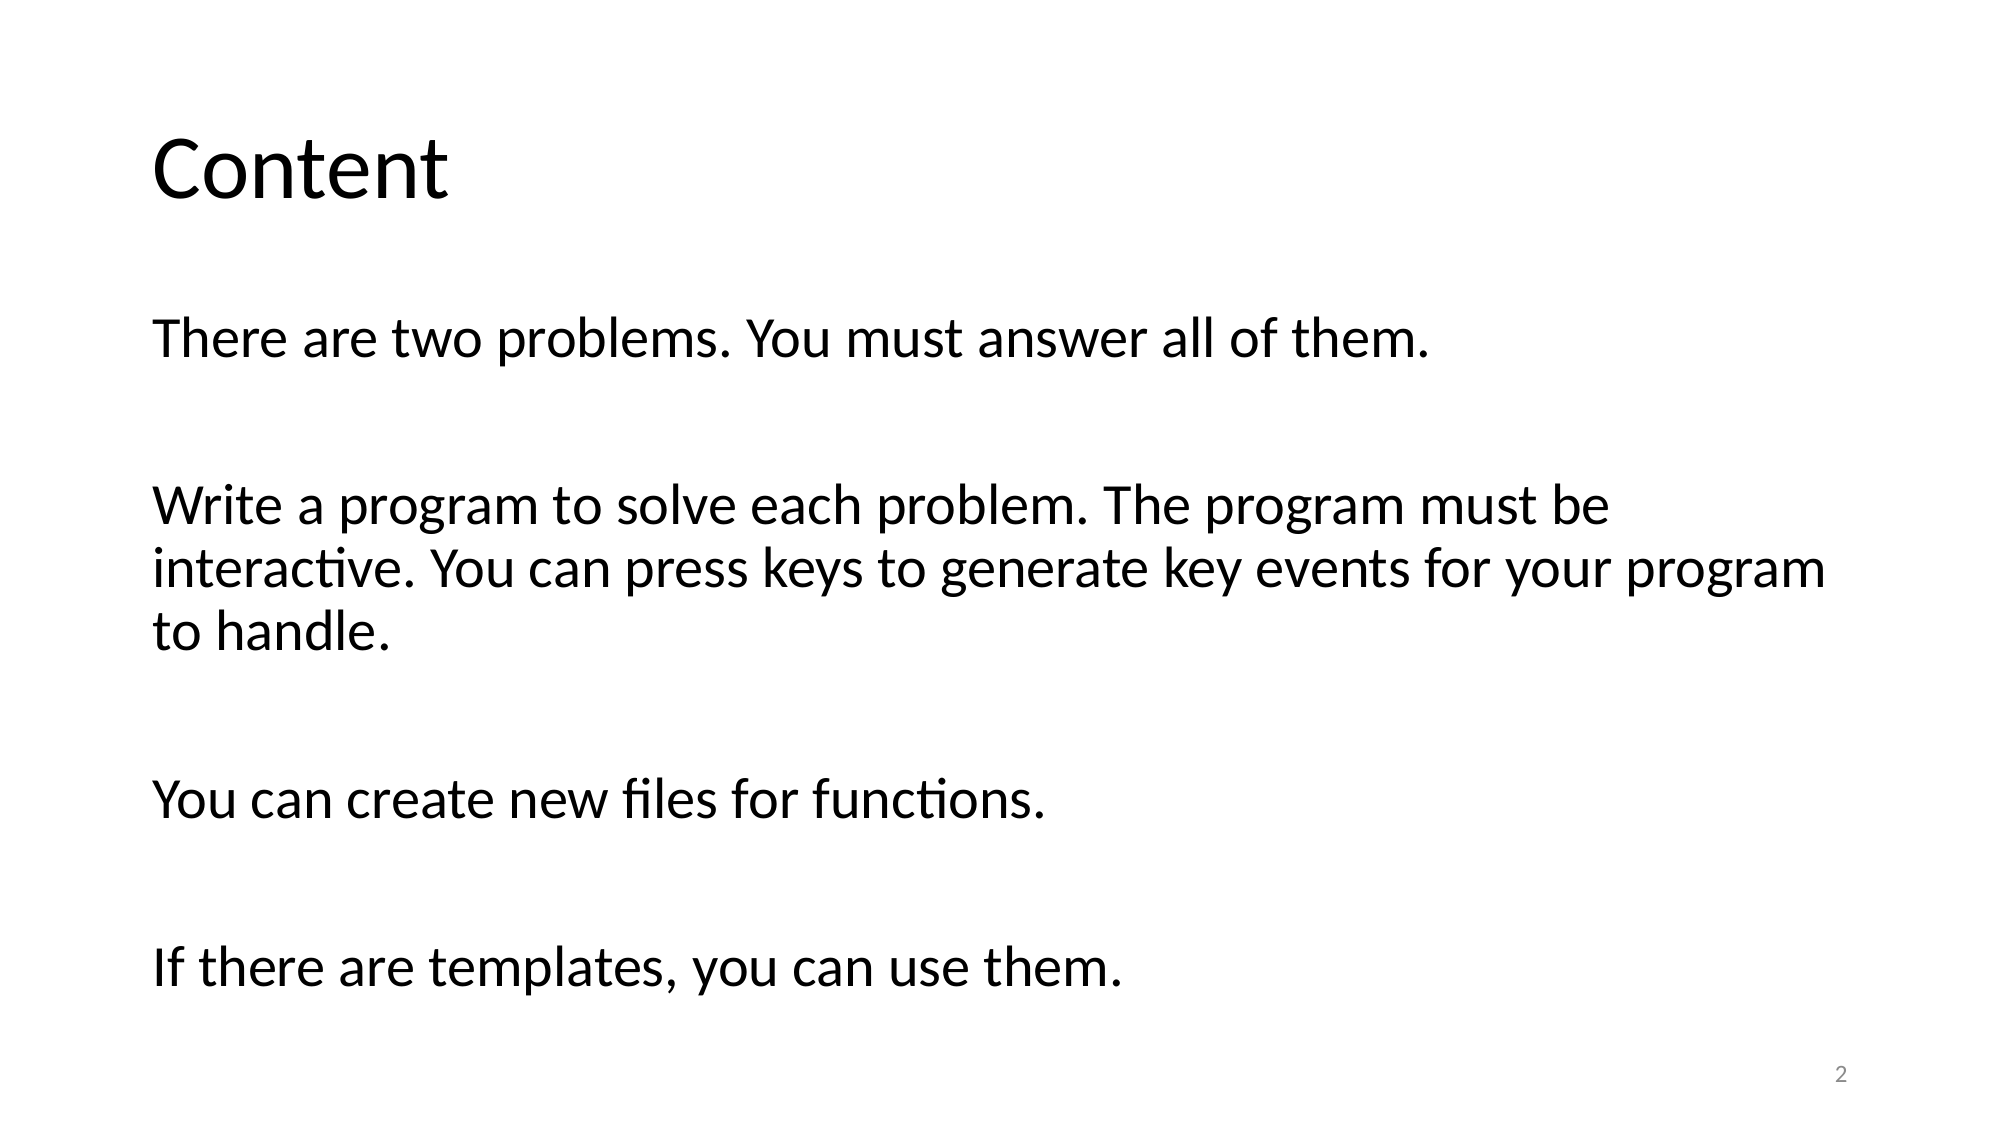

# Content
There are two problems. You must answer all of them.

Write a program to solve each problem. The program must be interactive. You can press keys to generate key events for your program to handle.

You can create new files for functions.

If there are templates, you can use them.

2